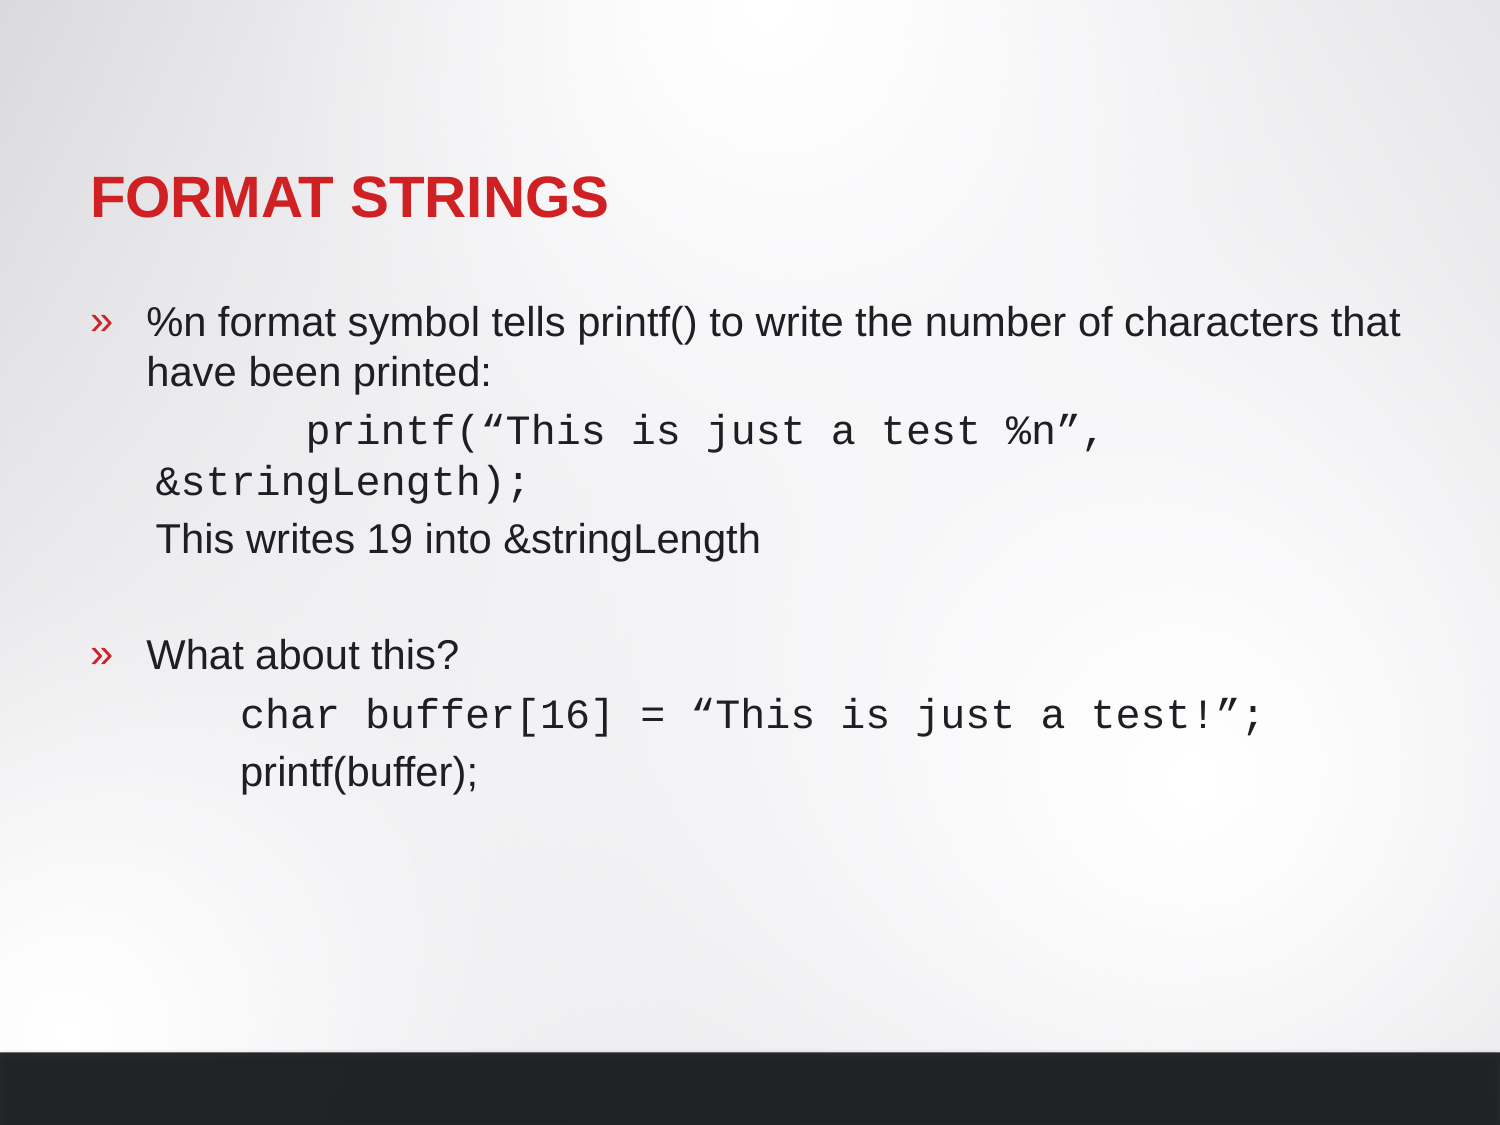

# Format Strings
%n format symbol tells printf() to write the number of characters that have been printed:
	printf(“This is just a test %n”, &stringLength);
This writes 19 into &stringLength

What about this?
	char buffer[16] = “This is just a test!”;
	printf(buffer);